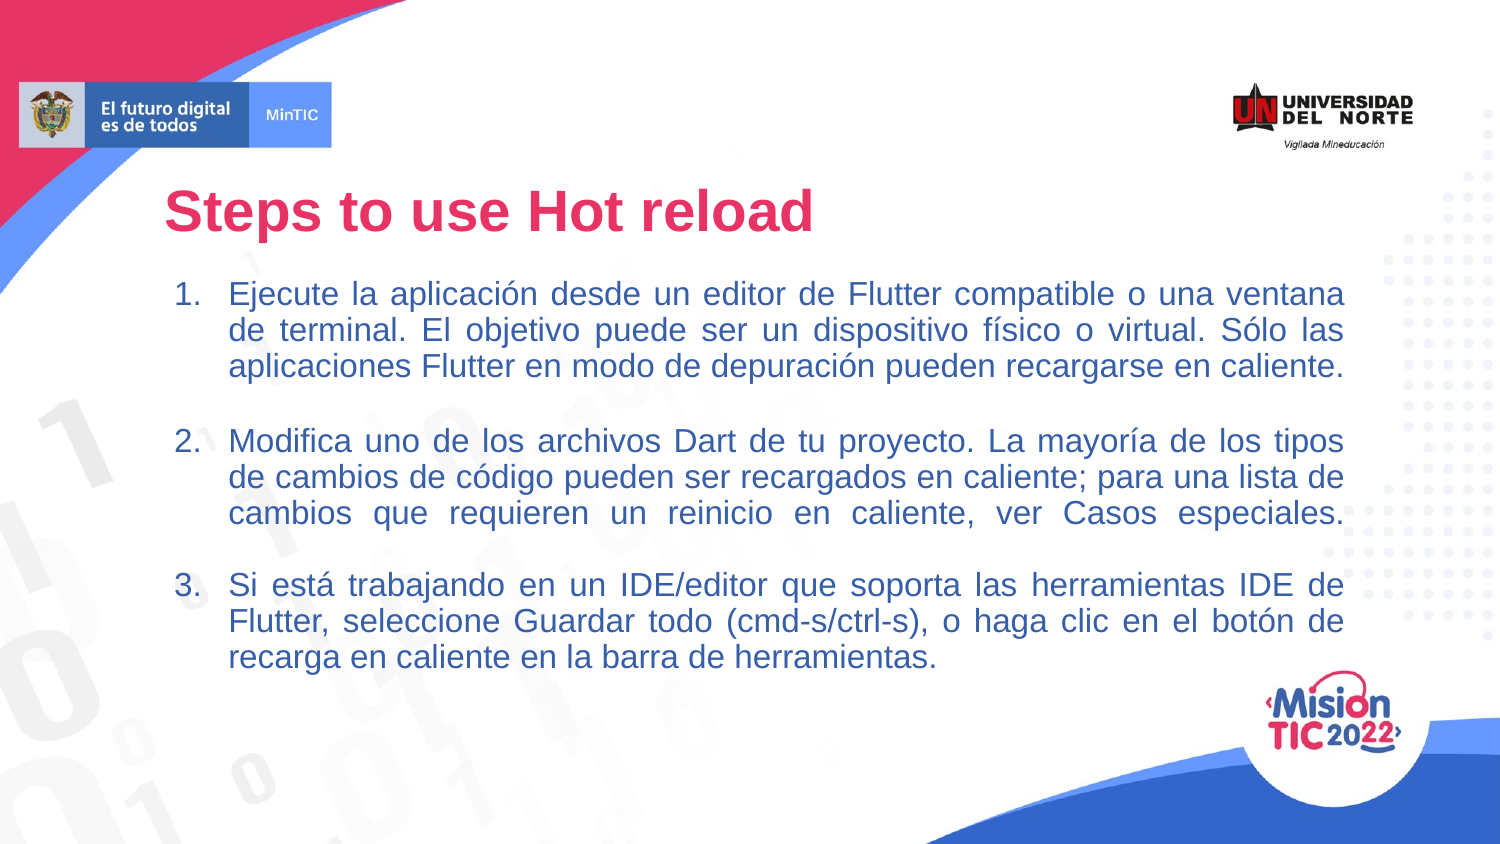

Steps to use Hot reload
Ejecute la aplicación desde un editor de Flutter compatible o una ventana de terminal. El objetivo puede ser un dispositivo físico o virtual. Sólo las aplicaciones Flutter en modo de depuración pueden recargarse en caliente.
Modifica uno de los archivos Dart de tu proyecto. La mayoría de los tipos de cambios de código pueden ser recargados en caliente; para una lista de cambios que requieren un reinicio en caliente, ver Casos especiales.
Si está trabajando en un IDE/editor que soporta las herramientas IDE de Flutter, seleccione Guardar todo (cmd-s/ctrl-s), o haga clic en el botón de recarga en caliente en la barra de herramientas.